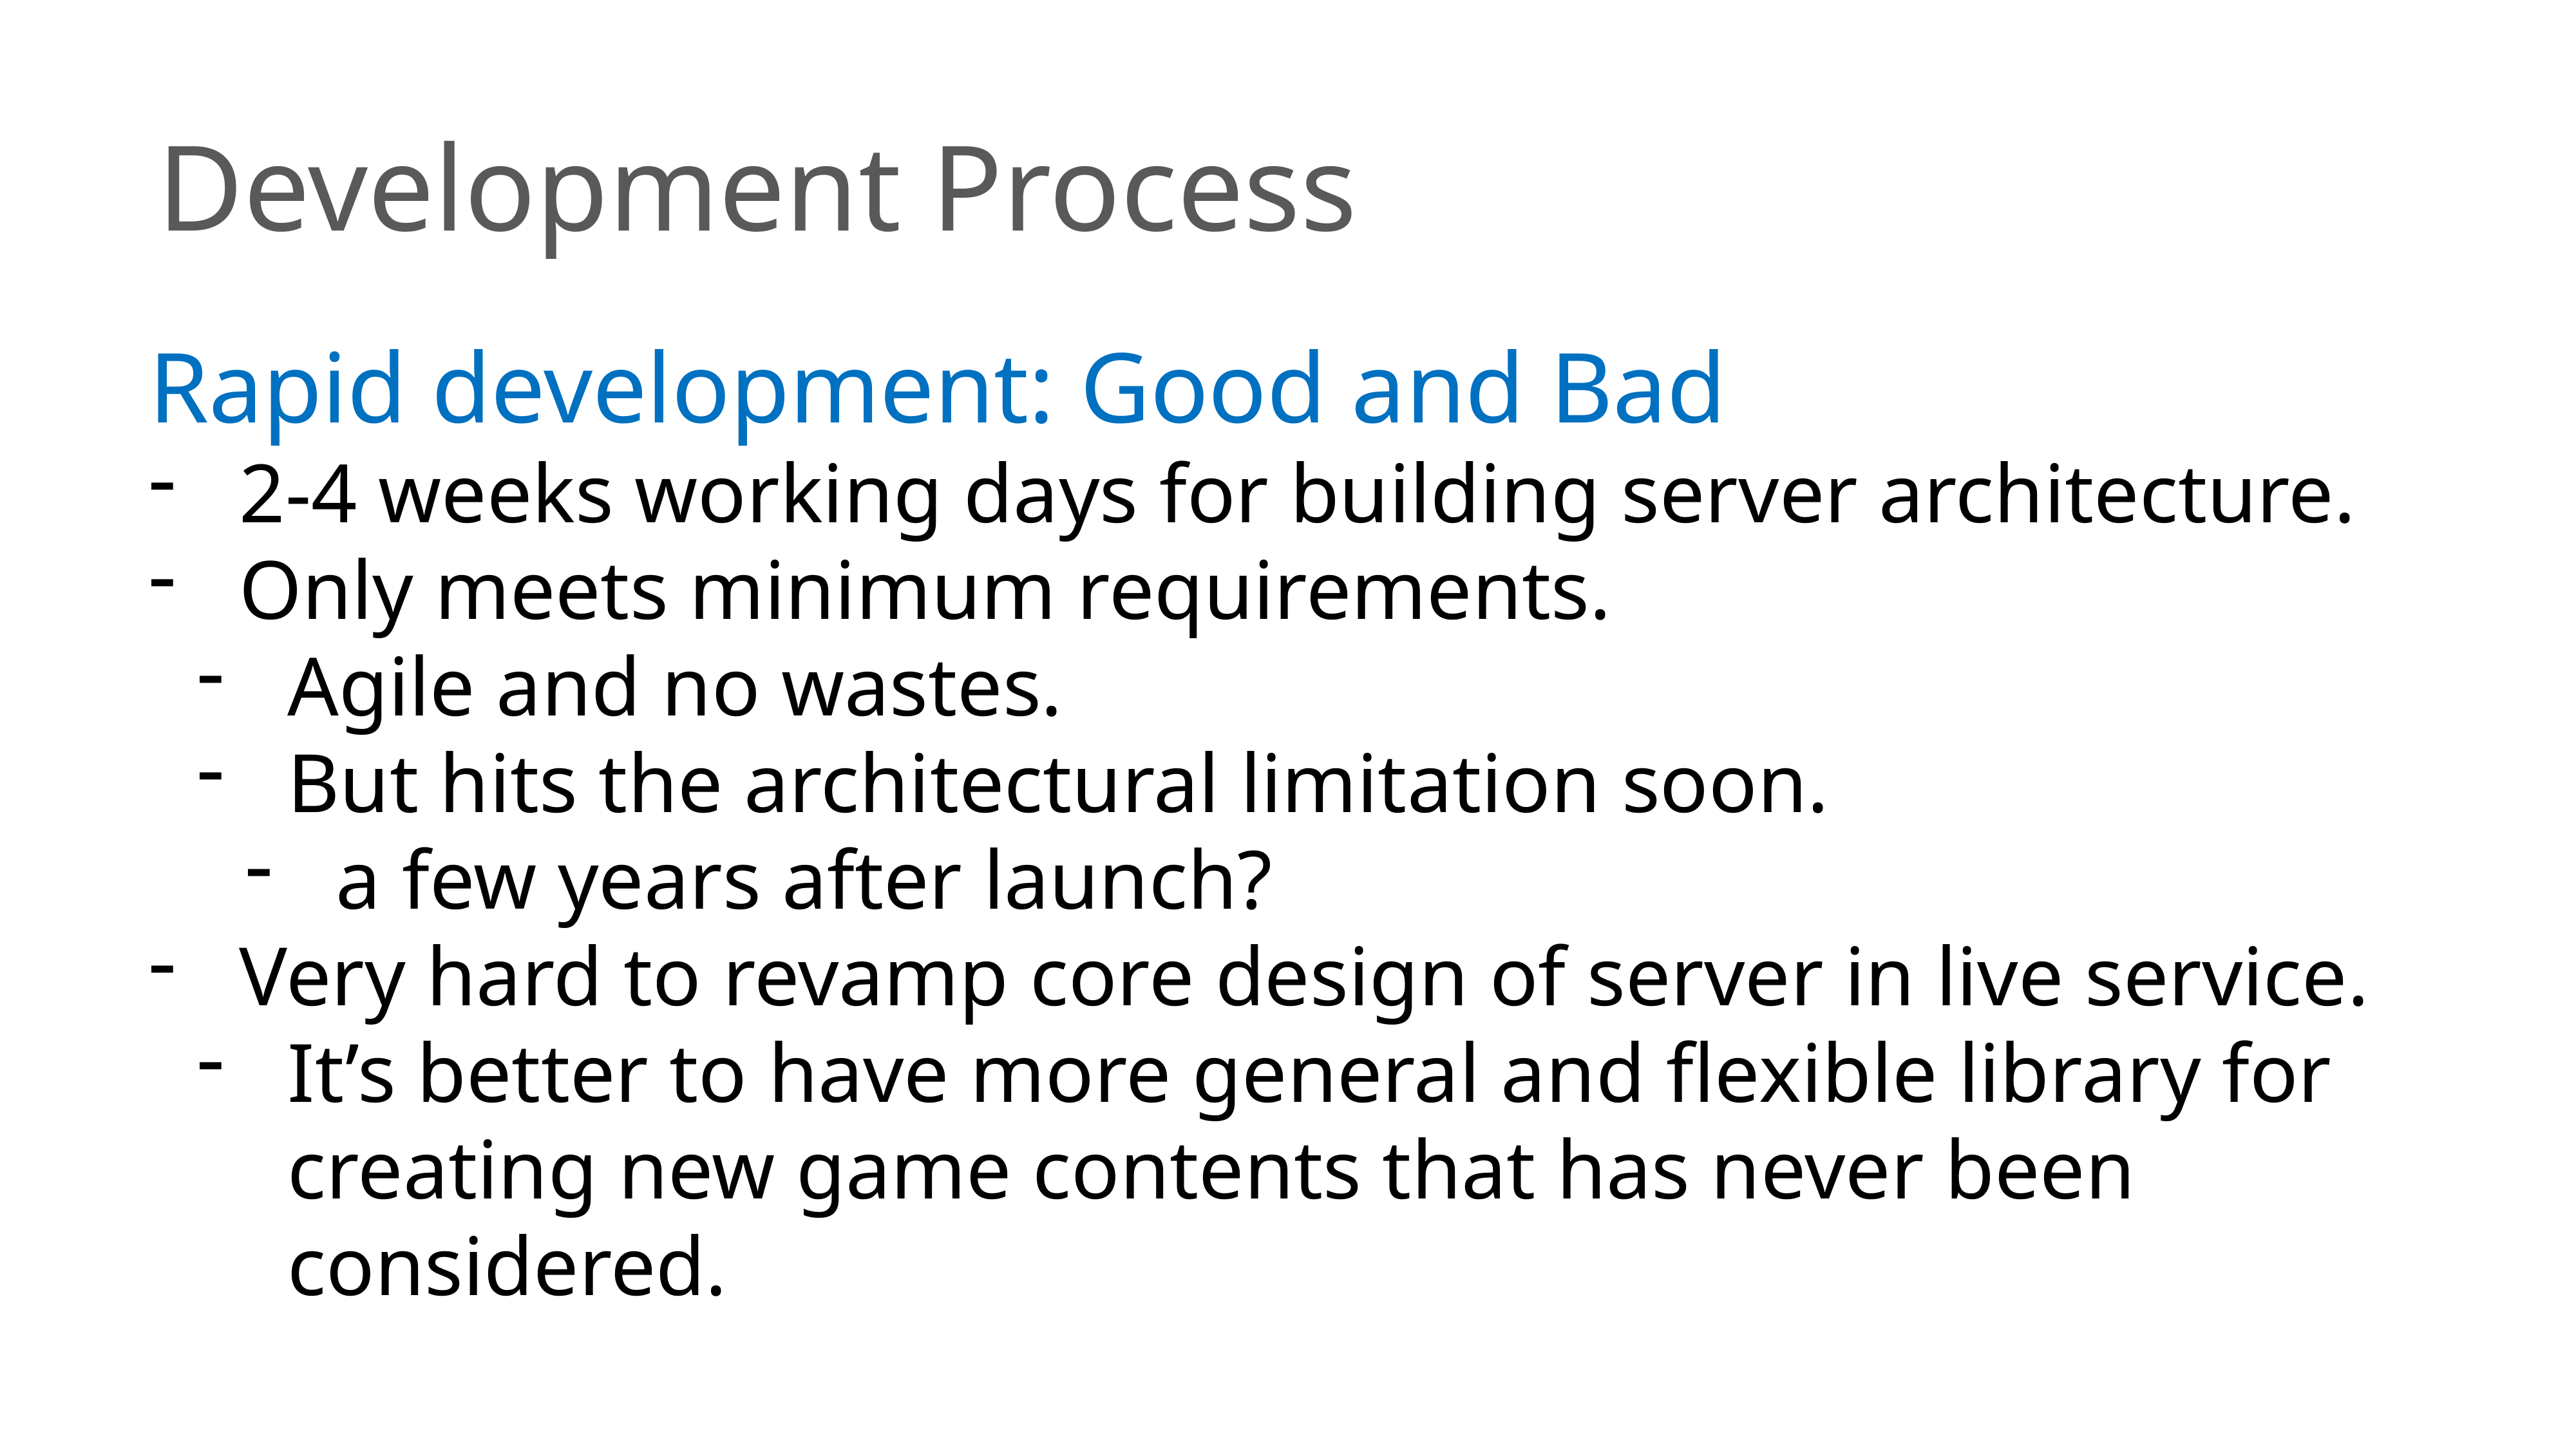

Development Process
Rapid development: Good and Bad
2-4 weeks working days for building server architecture.
Only meets minimum requirements.
Agile and no wastes.
But hits the architectural limitation soon.
a few years after launch?
Very hard to revamp core design of server in live service.
It’s better to have more general and flexible library for creating new game contents that has never been considered.